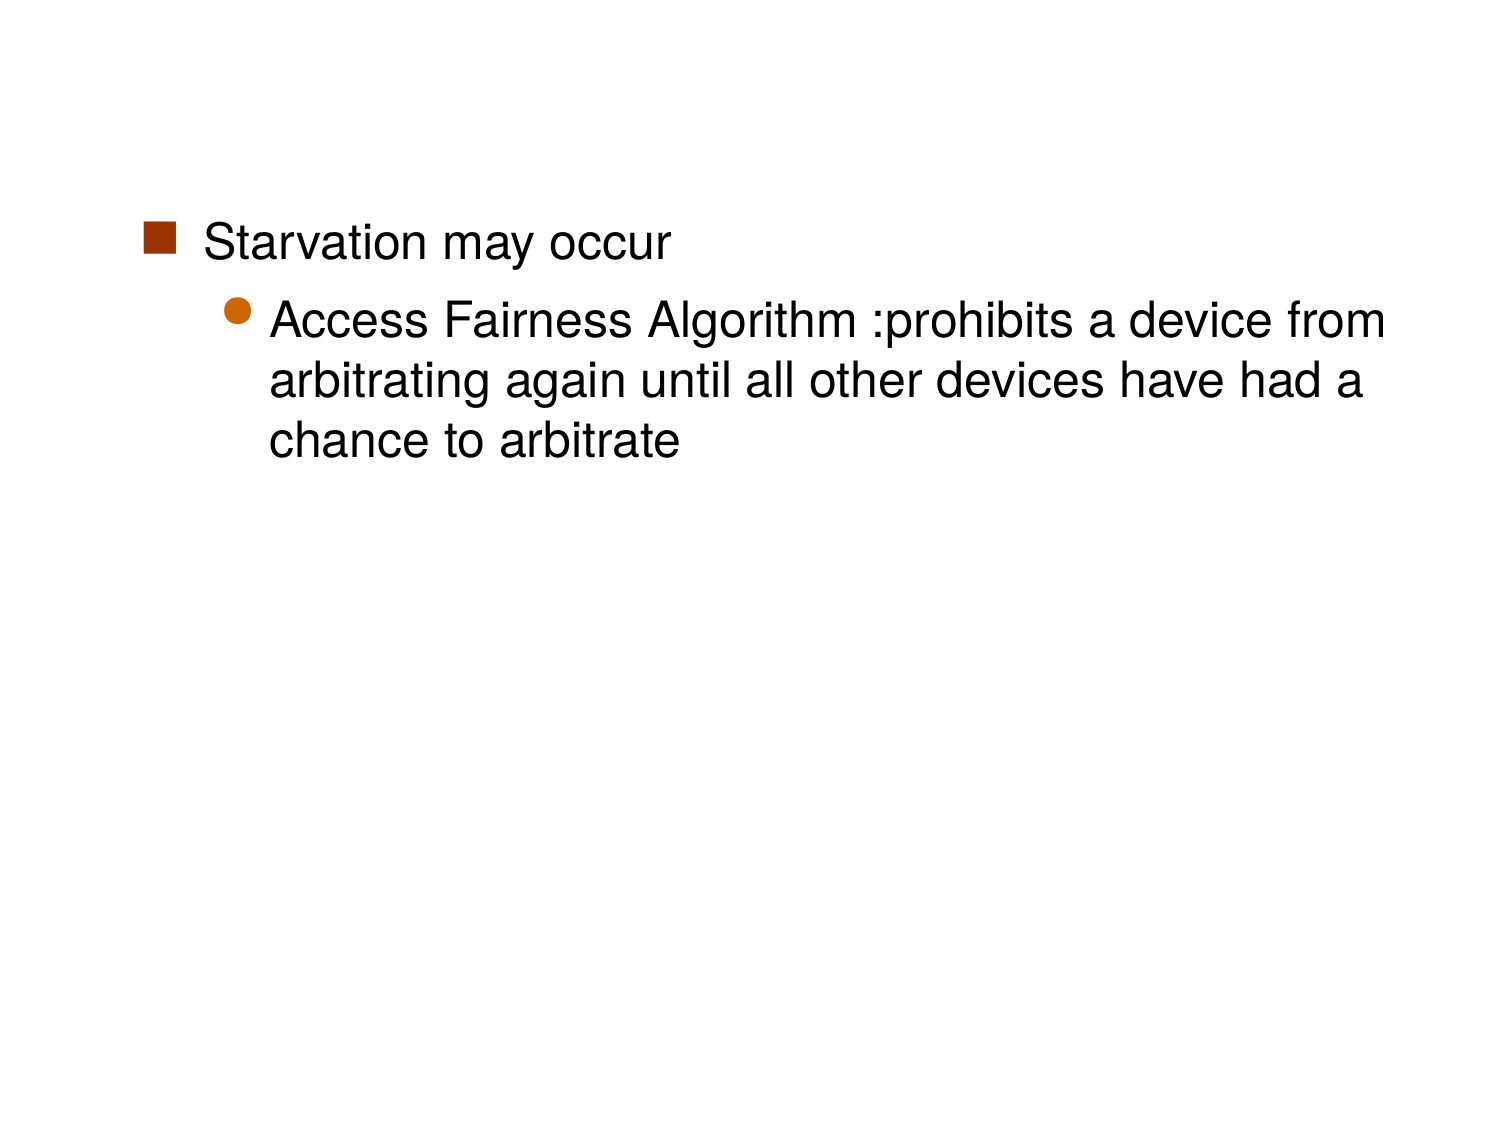

#
Starvation may occur
Access Fairness Algorithm :prohibits a device from arbitrating again until all other devices have had a chance to arbitrate